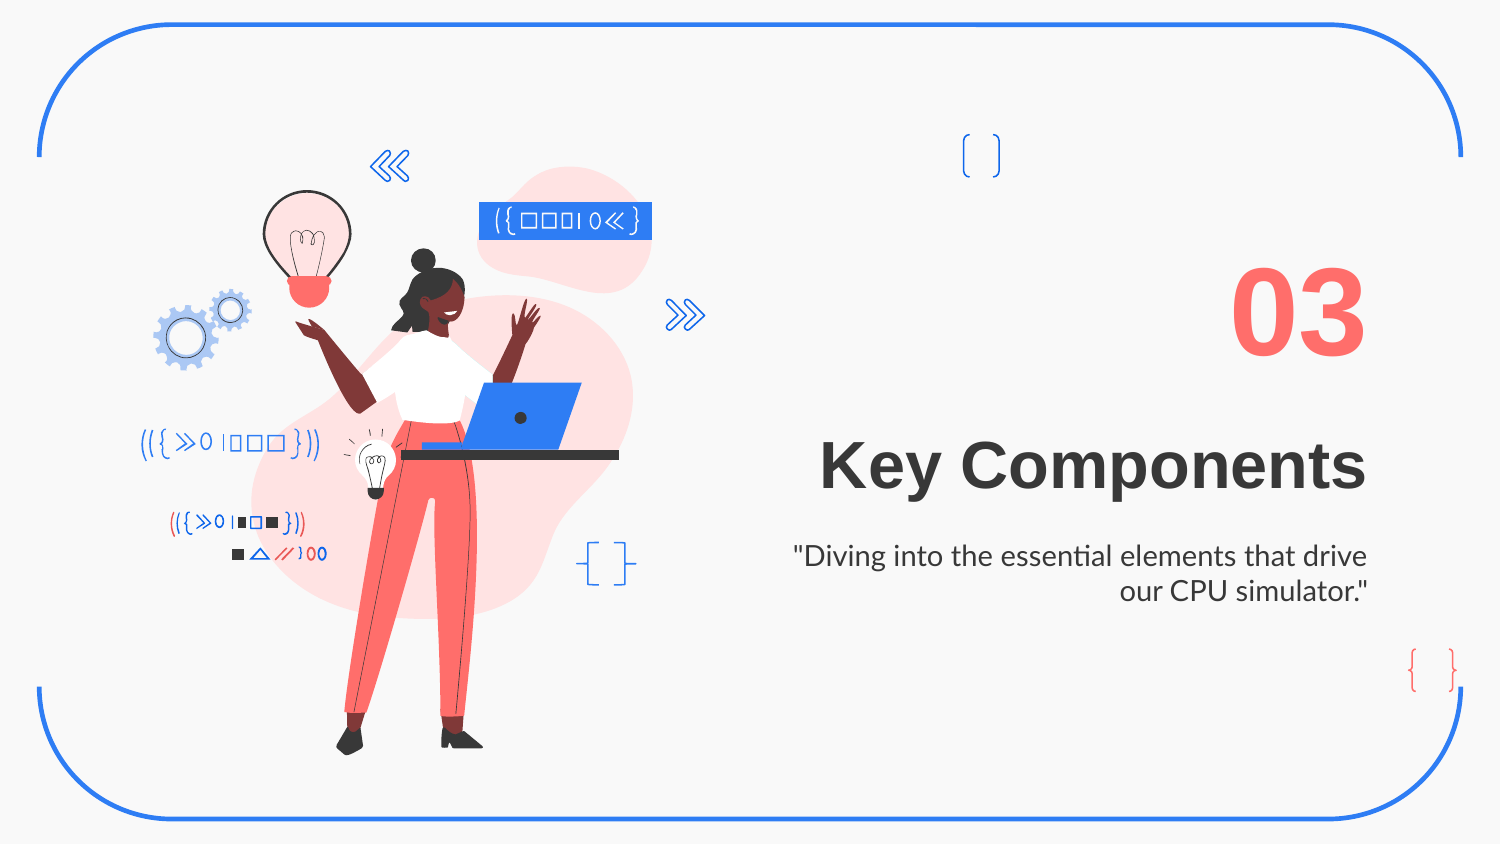

03
# Key Components
"Diving into the essential elements that drive our CPU simulator."